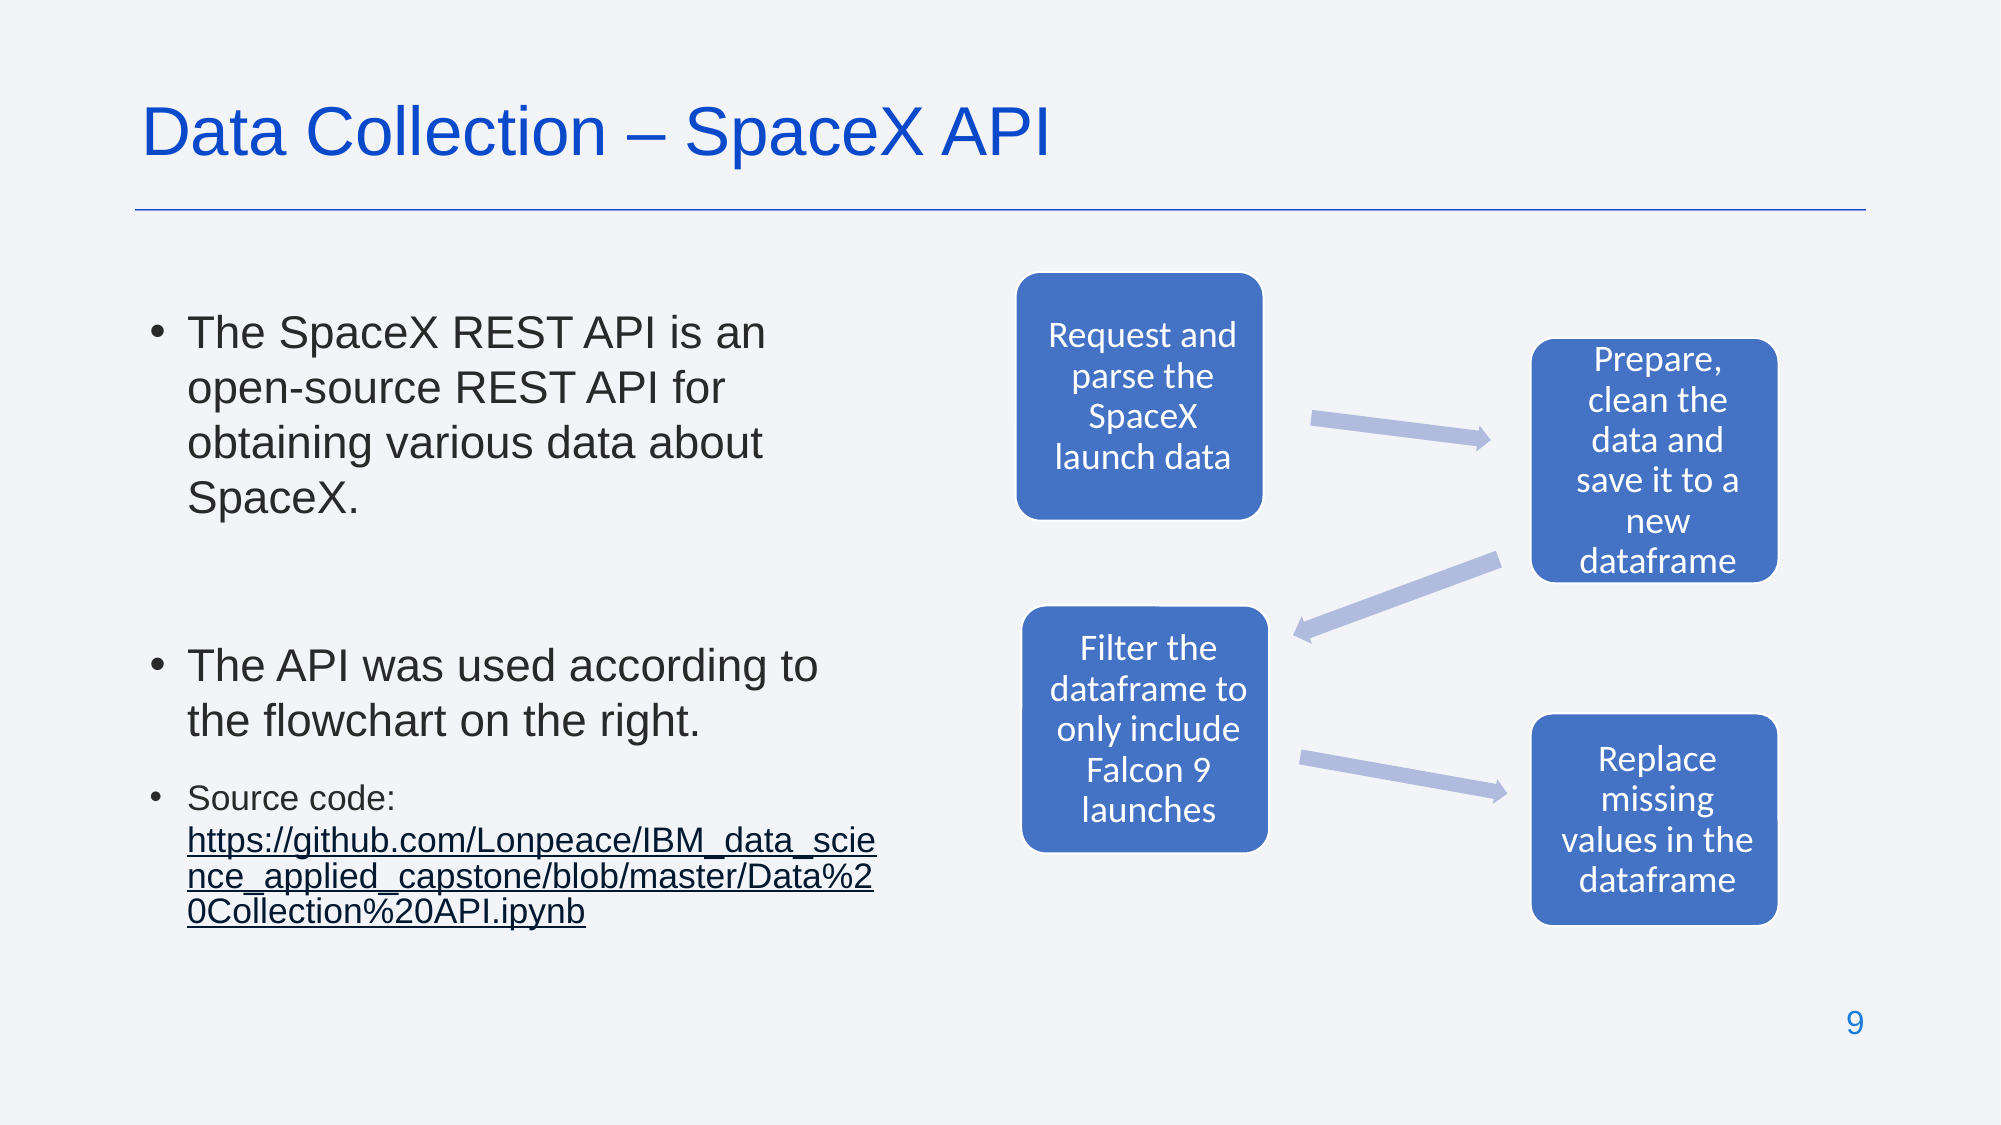

Data Collection – SpaceX API
Request and parse the SpaceX launch data

Prepare, clean the data and save it to a new dataframe

Filter the dataframe to only include Falcon 9 launches

Replace missing values in the dataframe
The SpaceX REST API is an open-source REST API for obtaining various data about SpaceX.

The API was used according to the flowchart on the right.
Source code: https://github.com/Lonpeace/IBM_data_science_applied_capstone/blob/master/Data%20Collection%20API.ipynb

9